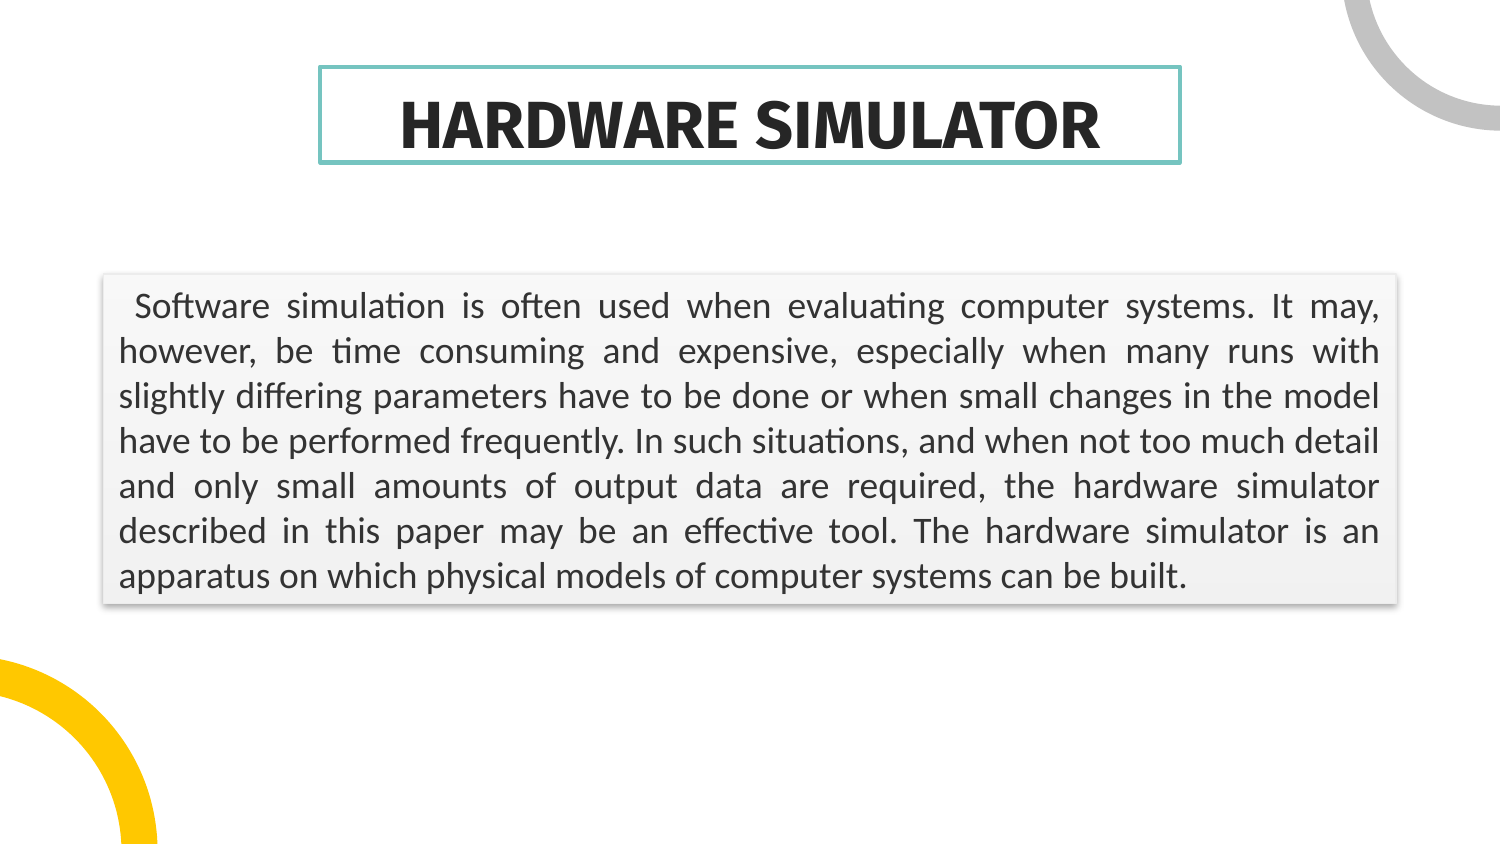

# HARDWARE SIMULATOR
 Software simulation is often used when evaluating computer systems. It may, however, be time consuming and expensive, especially when many runs with slightly differing parameters have to be done or when small changes in the model have to be performed frequently. In such situations, and when not too much detail and only small amounts of output data are required, the hardware simulator described in this paper may be an effective tool. The hardware simulator is an apparatus on which physical models of computer systems can be built.